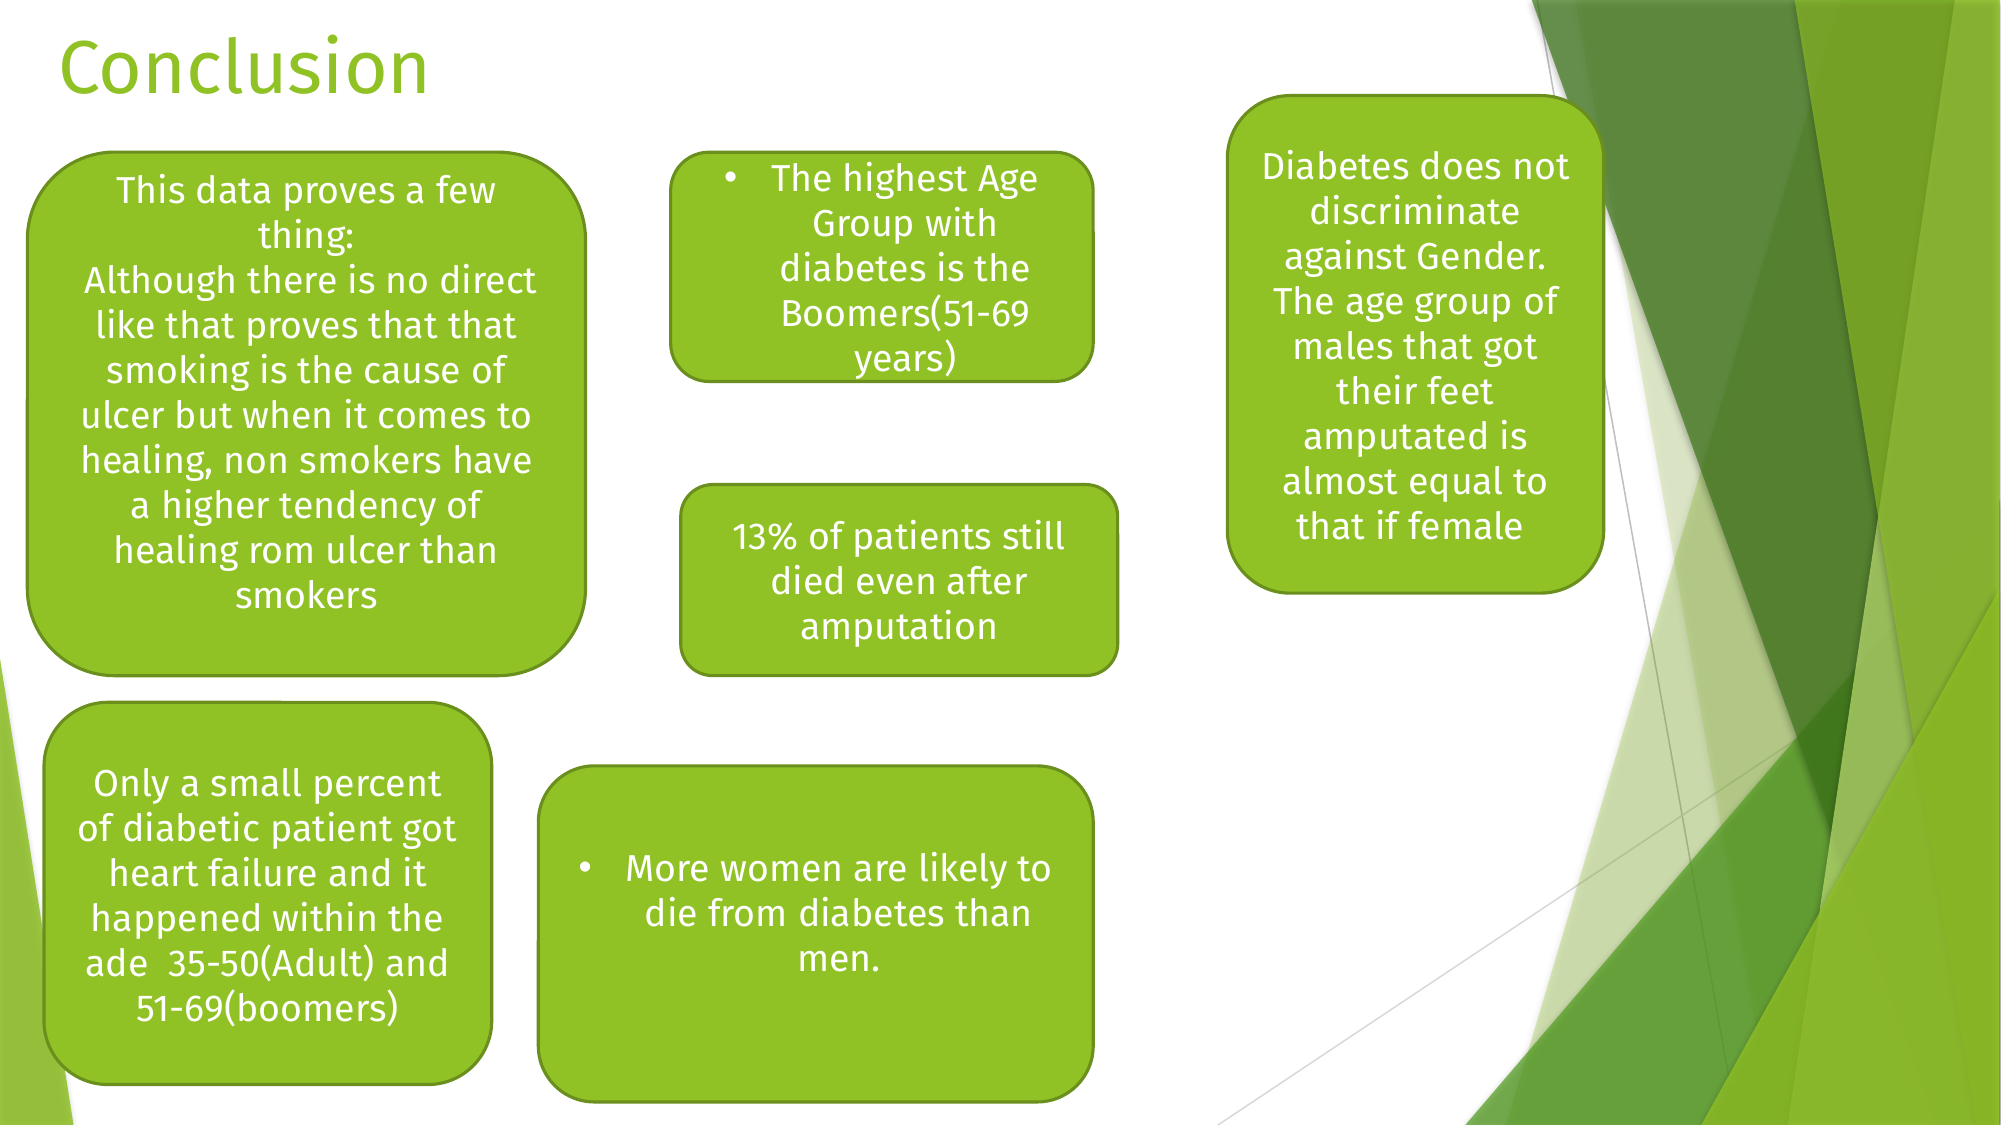

# Conclusion
Diabetes does not discriminate against Gender. The age group of males that got their feet amputated is almost equal to that if female
This data proves a few thing:
 Although there is no direct like that proves that that smoking is the cause of ulcer but when it comes to healing, non smokers have a higher tendency of healing rom ulcer than smokers

The highest Age Group with diabetes is the Boomers(51-69 years)
13% of patients still died even after amputation
Only a small percent of diabetic patient got heart failure and it happened within the ade  35-50(Adult) and 51-69(boomers)
More women are likely to die from diabetes than men.